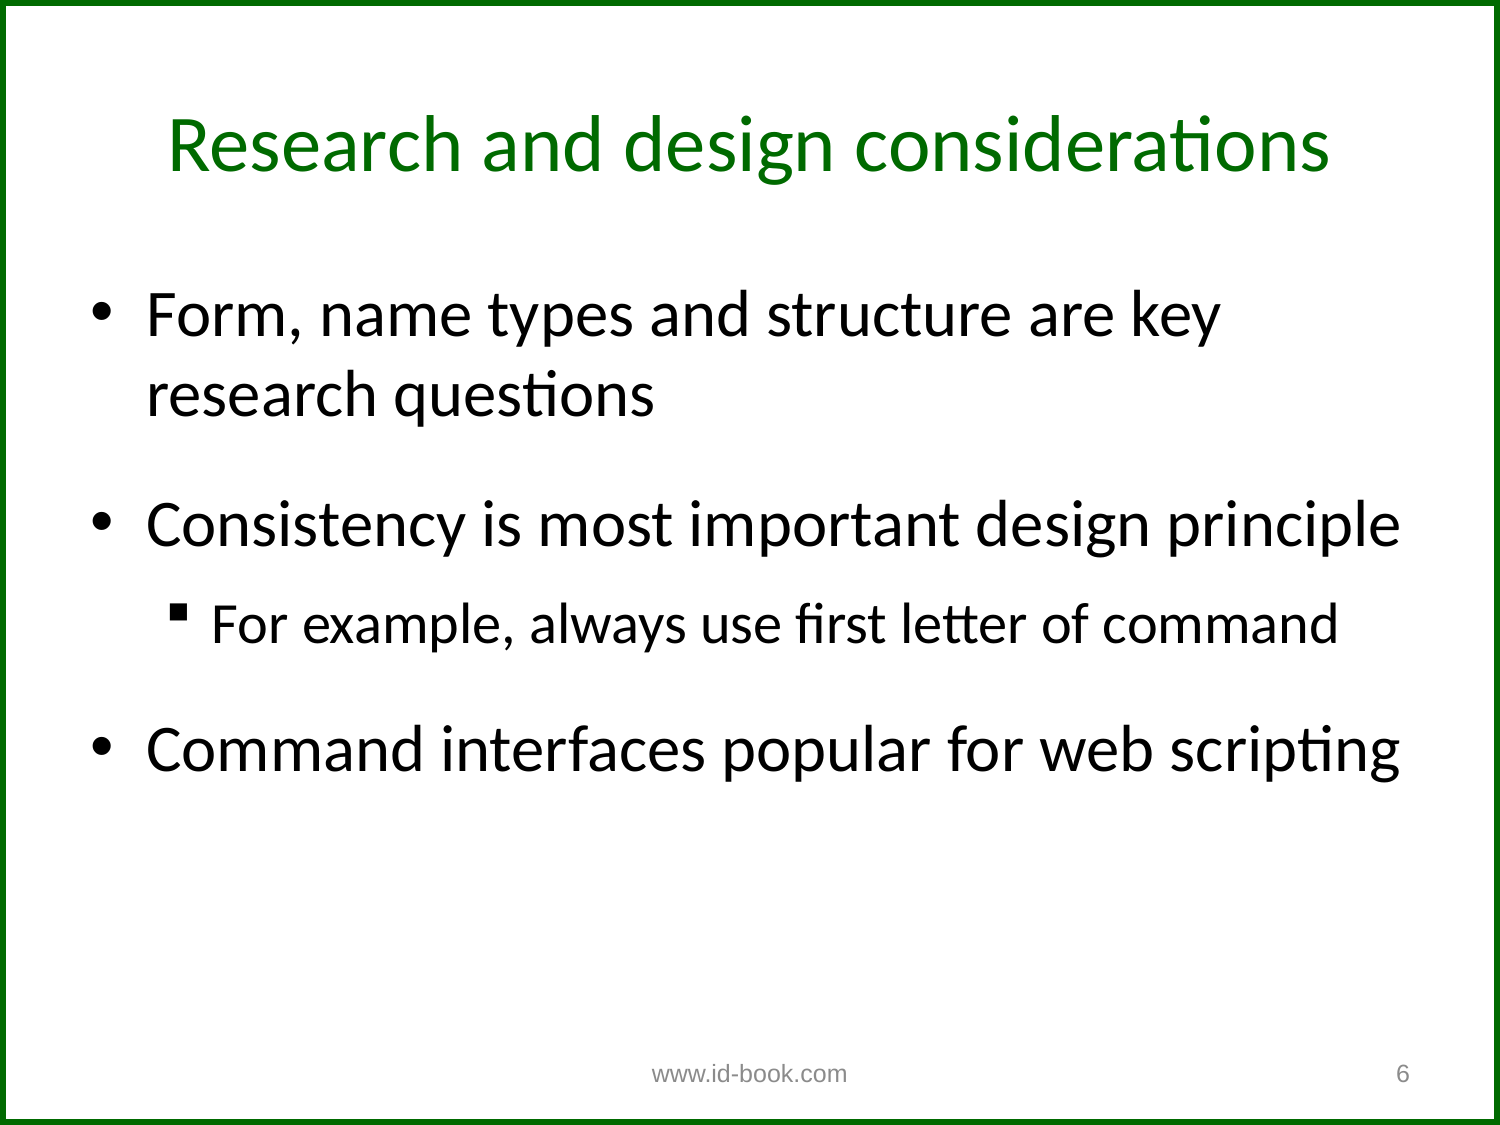

Research and design considerations
Form, name types and structure are key research questions
Consistency is most important design principle
For example, always use first letter of command
Command interfaces popular for web scripting
www.id-book.com
6